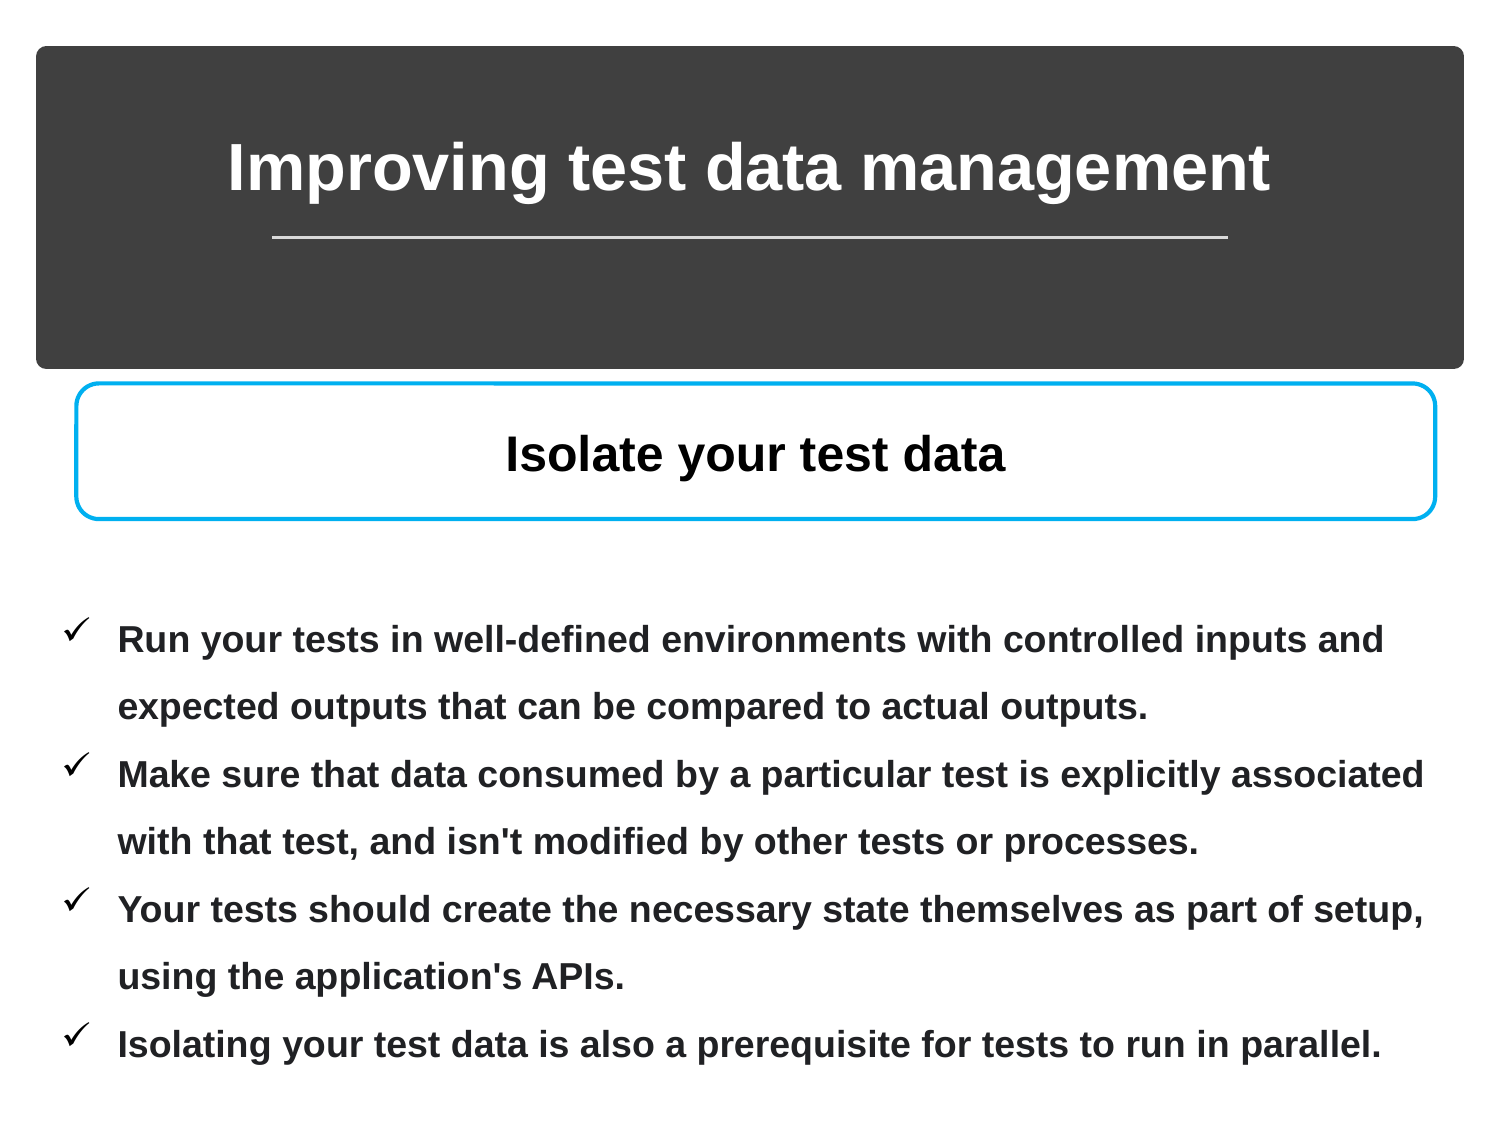

# Improving test data management
Isolate your test data
Run your tests in well-defined environments with controlled inputs and expected outputs that can be compared to actual outputs.
Make sure that data consumed by a particular test is explicitly associated with that test, and isn't modified by other tests or processes.
Your tests should create the necessary state themselves as part of setup, using the application's APIs.
Isolating your test data is also a prerequisite for tests to run in parallel.